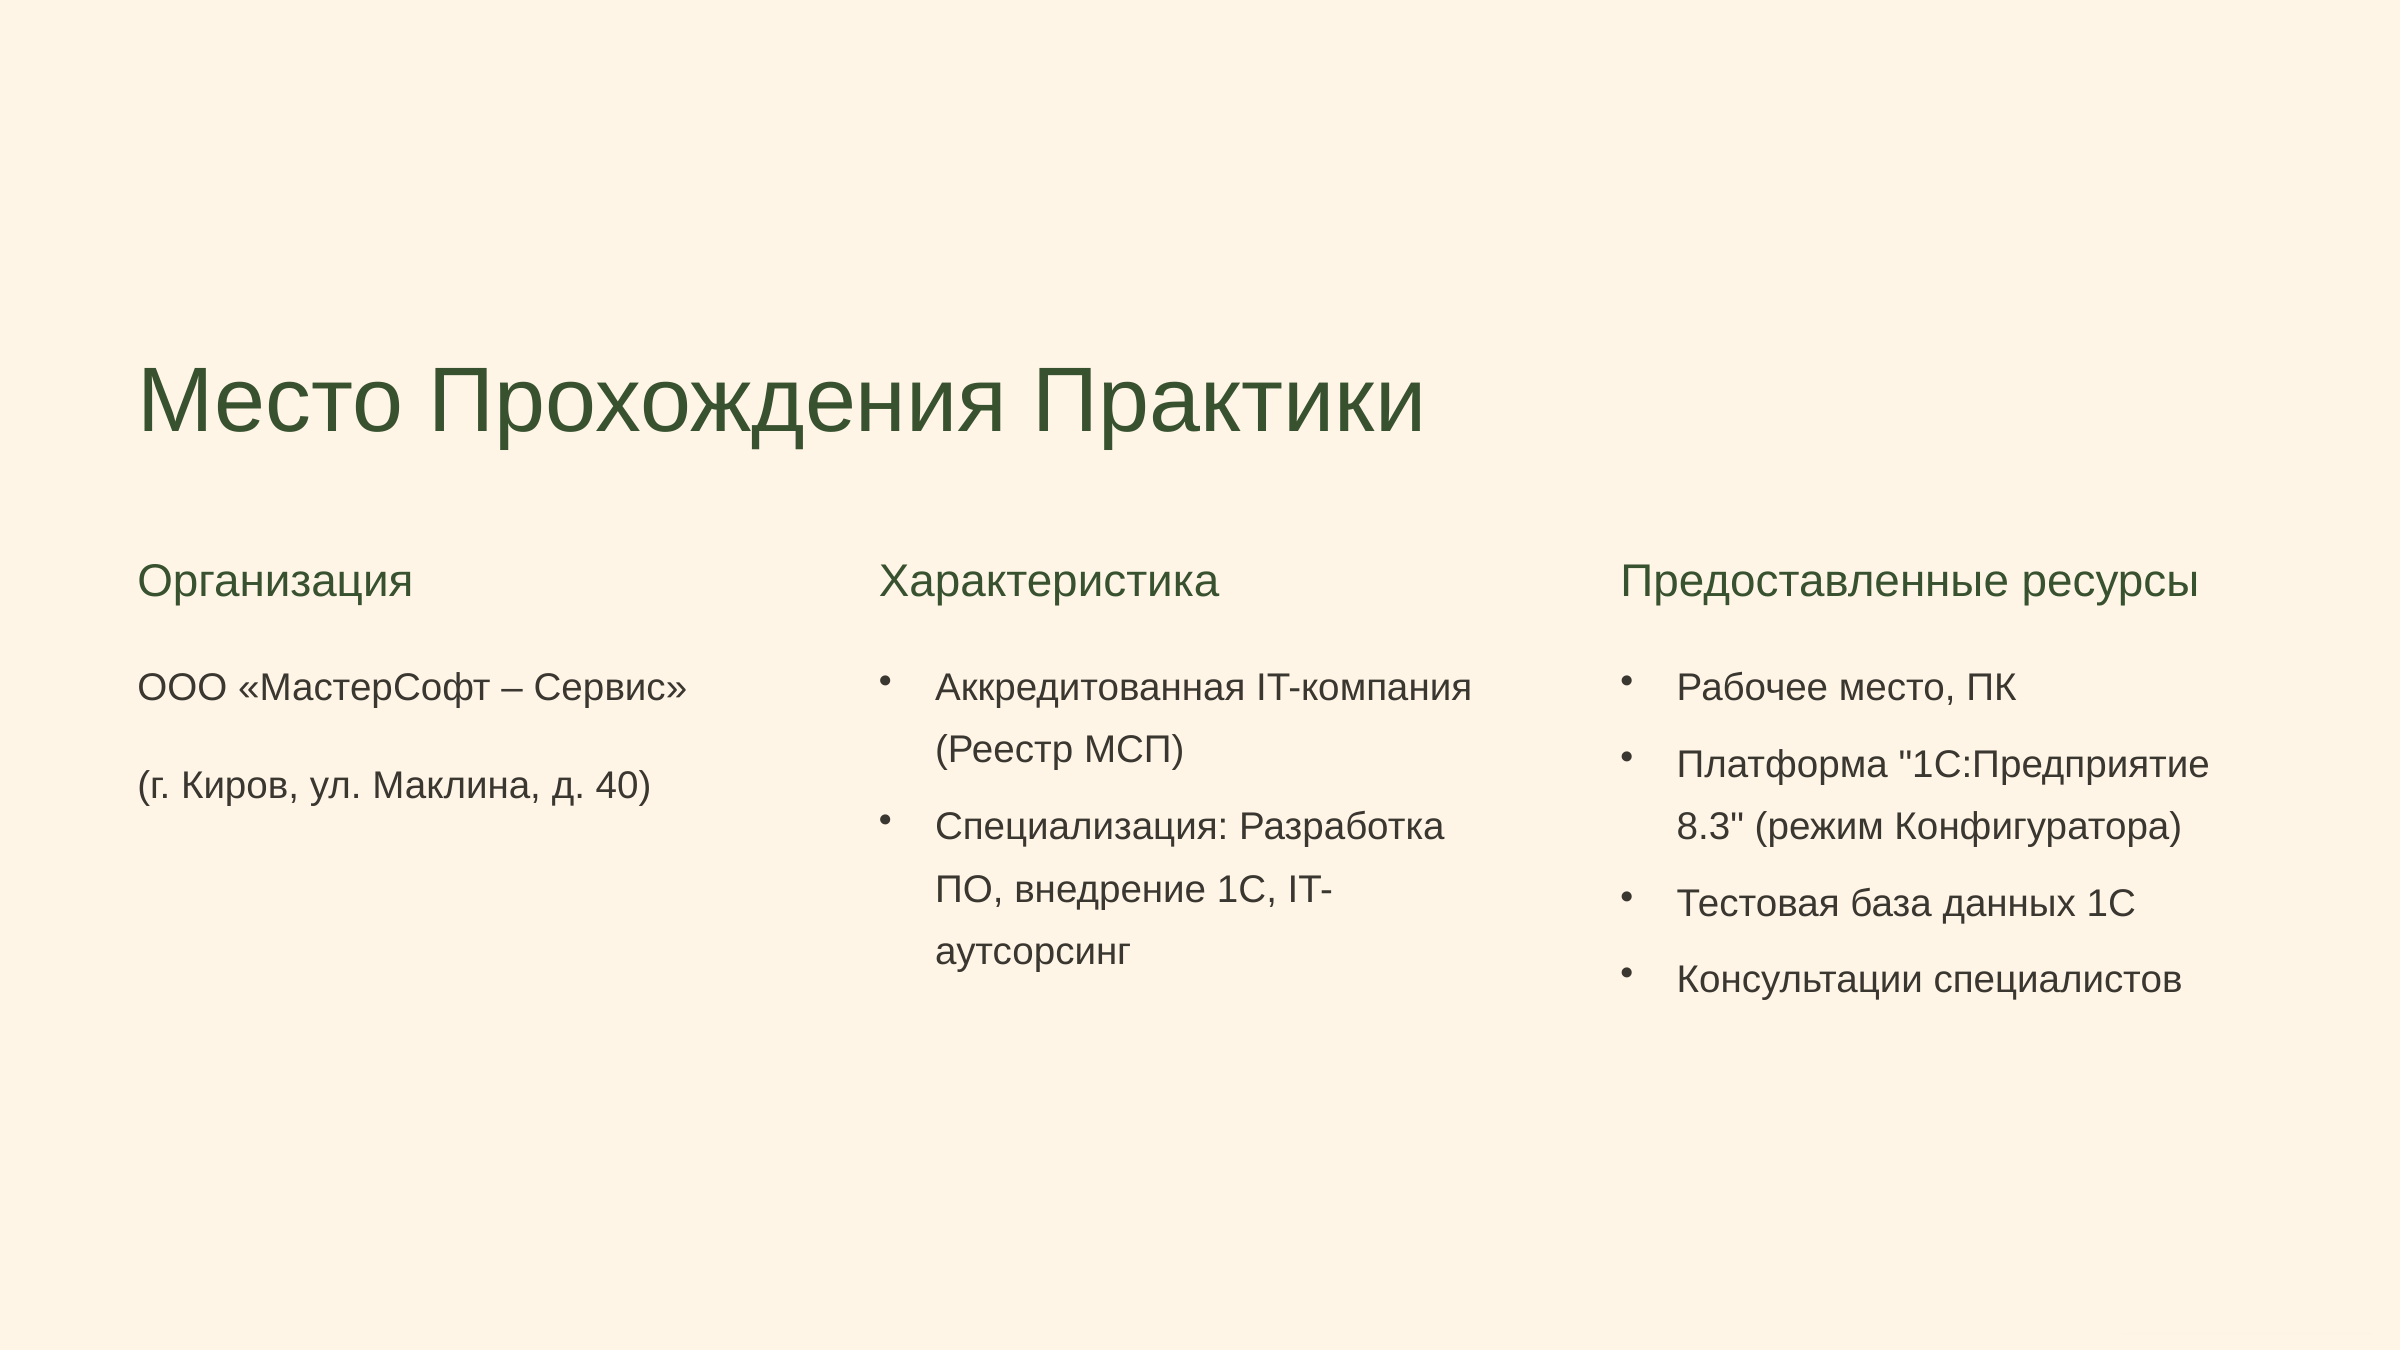

Место Прохождения Практики
Организация
Характеристика
Предоставленные ресурсы
ООО «МастерСофт – Сервис»
Аккредитованная IT-компания (Реестр МСП)
Рабочее место, ПК
Платформа "1С:Предприятие 8.3" (режим Конфигуратора)
(г. Киров, ул. Маклина, д. 40)
Специализация: Разработка ПО, внедрение 1С, IT-аутсорсинг
Тестовая база данных 1С
Консультации специалистов